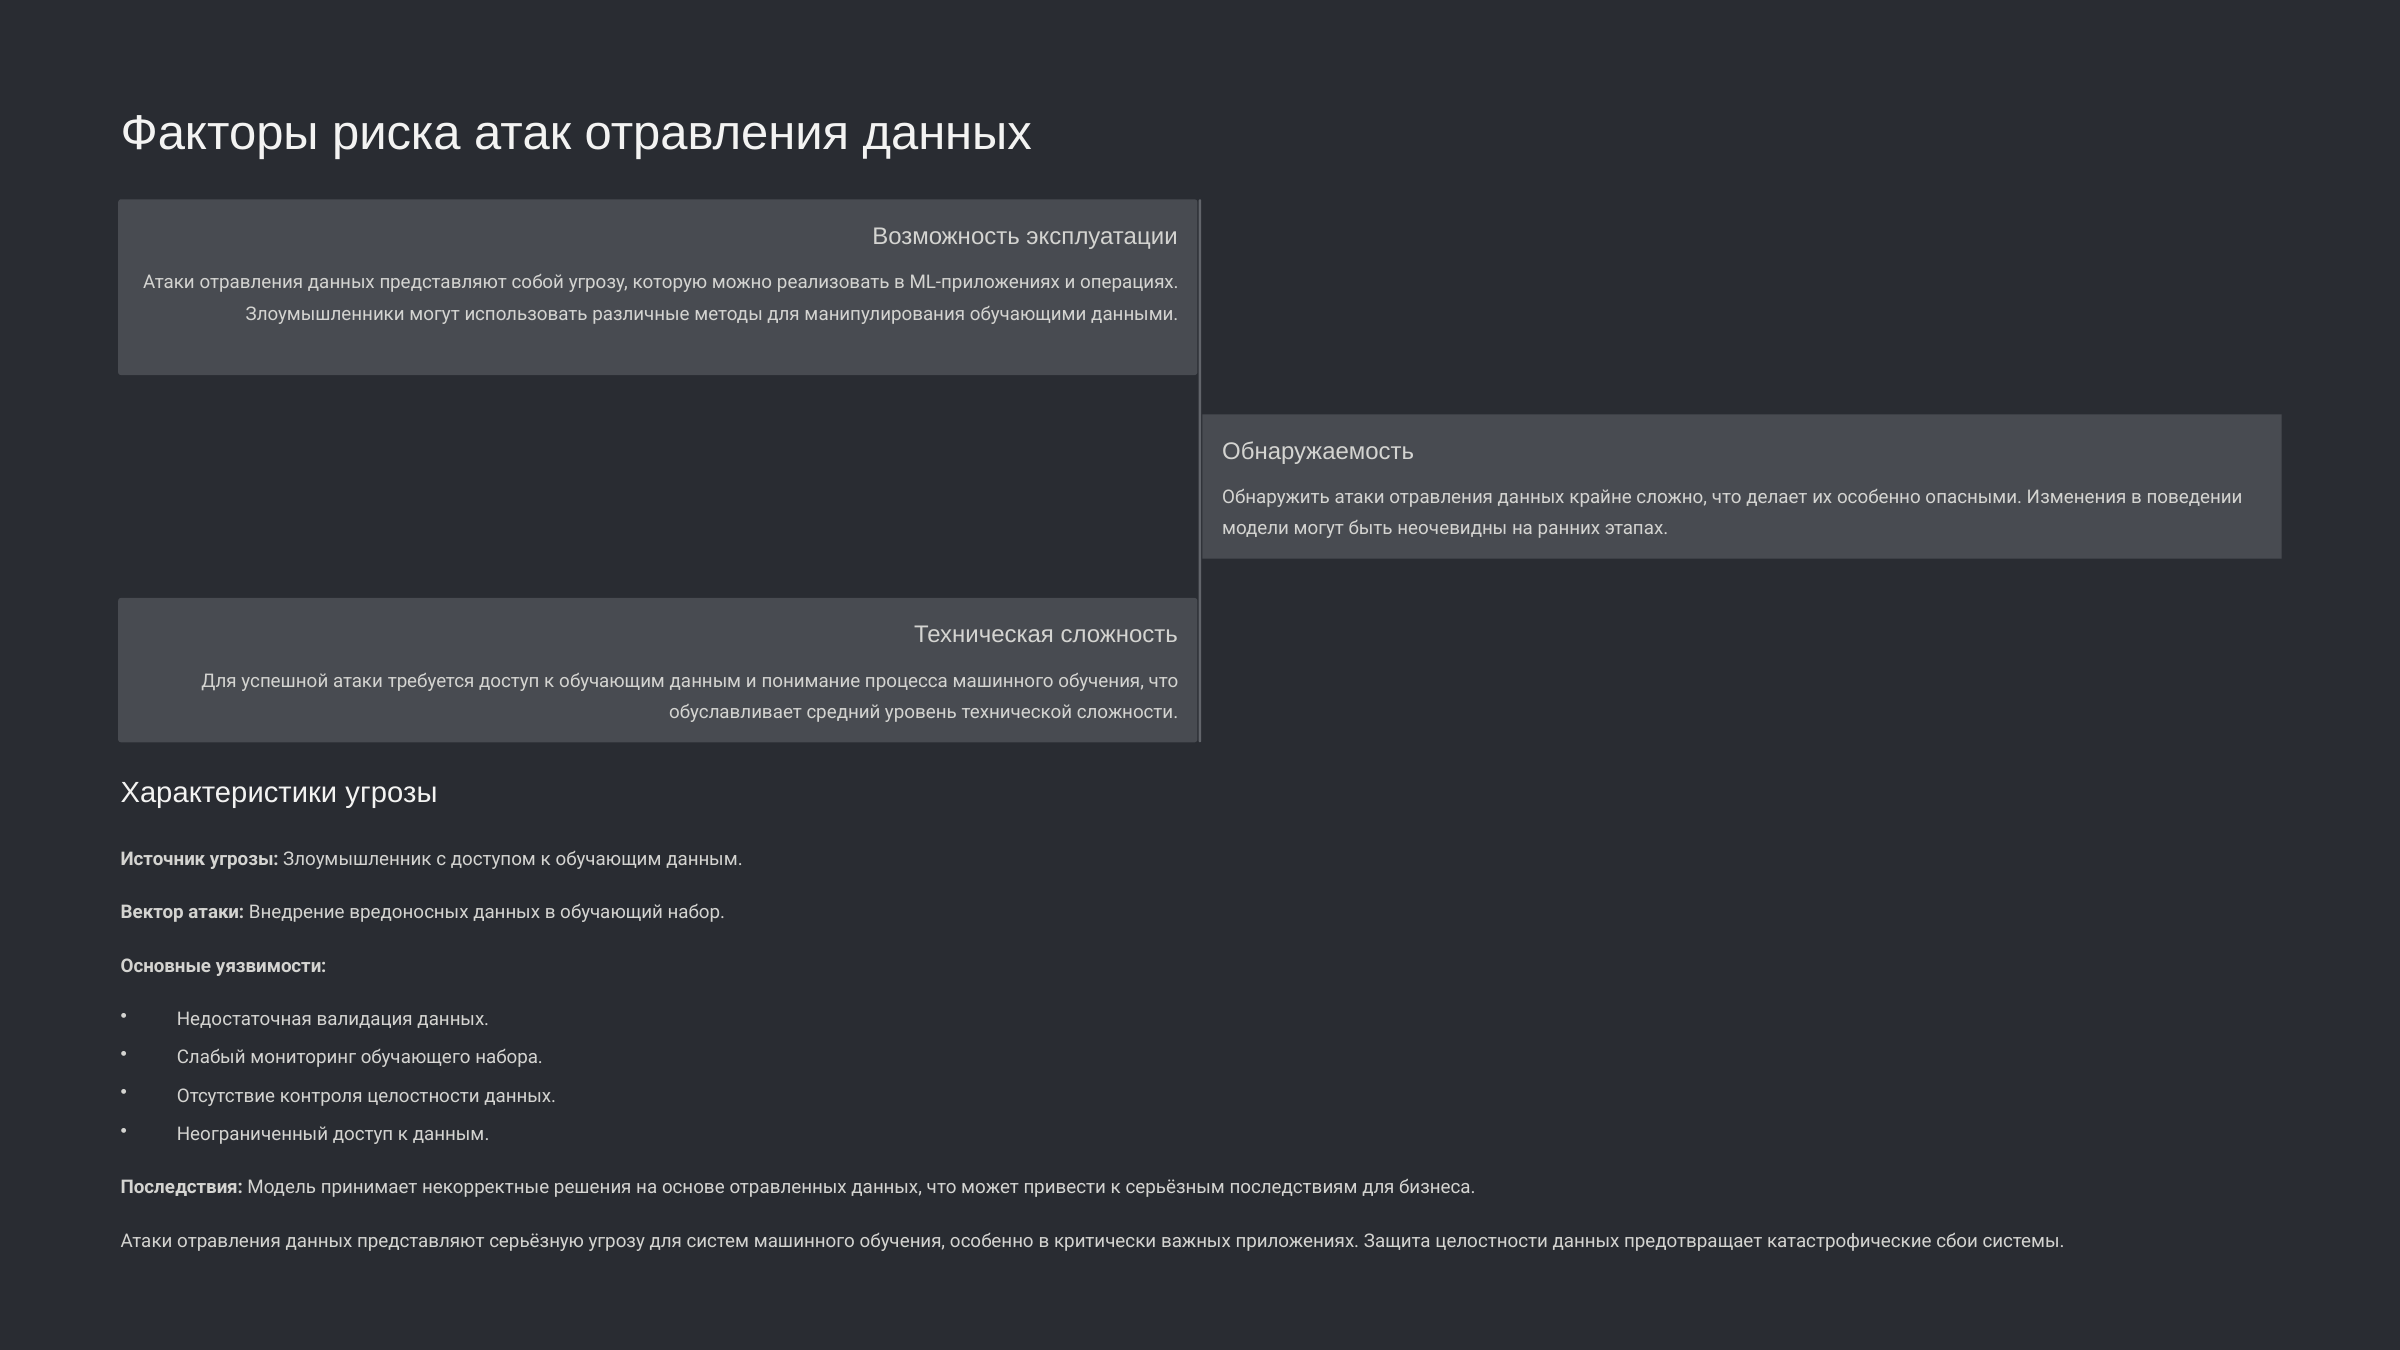

Факторы риска атак отравления данных

Возможность эксплуатации
Атаки отравления данных представляют собой угрозу, которую можно реализовать в ML-приложениях и операциях. Злоумышленники могут использовать различные методы для манипулирования обучающими данными.

Обнаружаемость
Обнаружить атаки отравления данных крайне сложно, что делает их особенно опасными. Изменения в поведении модели могут быть неочевидны на ранних этапах.

Техническая сложность
Для успешной атаки требуется доступ к обучающим данным и понимание процесса машинного обучения, что обуславливает средний уровень технической сложности.
Характеристики угрозы
Источник угрозы: Злоумышленник с доступом к обучающим данным.
Вектор атаки: Внедрение вредоносных данных в обучающий набор.
Основные уязвимости:
Недостаточная валидация данных.
Слабый мониторинг обучающего набора.
Отсутствие контроля целостности данных.
Неограниченный доступ к данным.
Последствия: Модель принимает некорректные решения на основе отравленных данных, что может привести к серьёзным последствиям для бизнеса.
Атаки отравления данных представляют серьёзную угрозу для систем машинного обучения, особенно в критически важных приложениях. Защита целостности данных предотвращает катастрофические сбои системы.